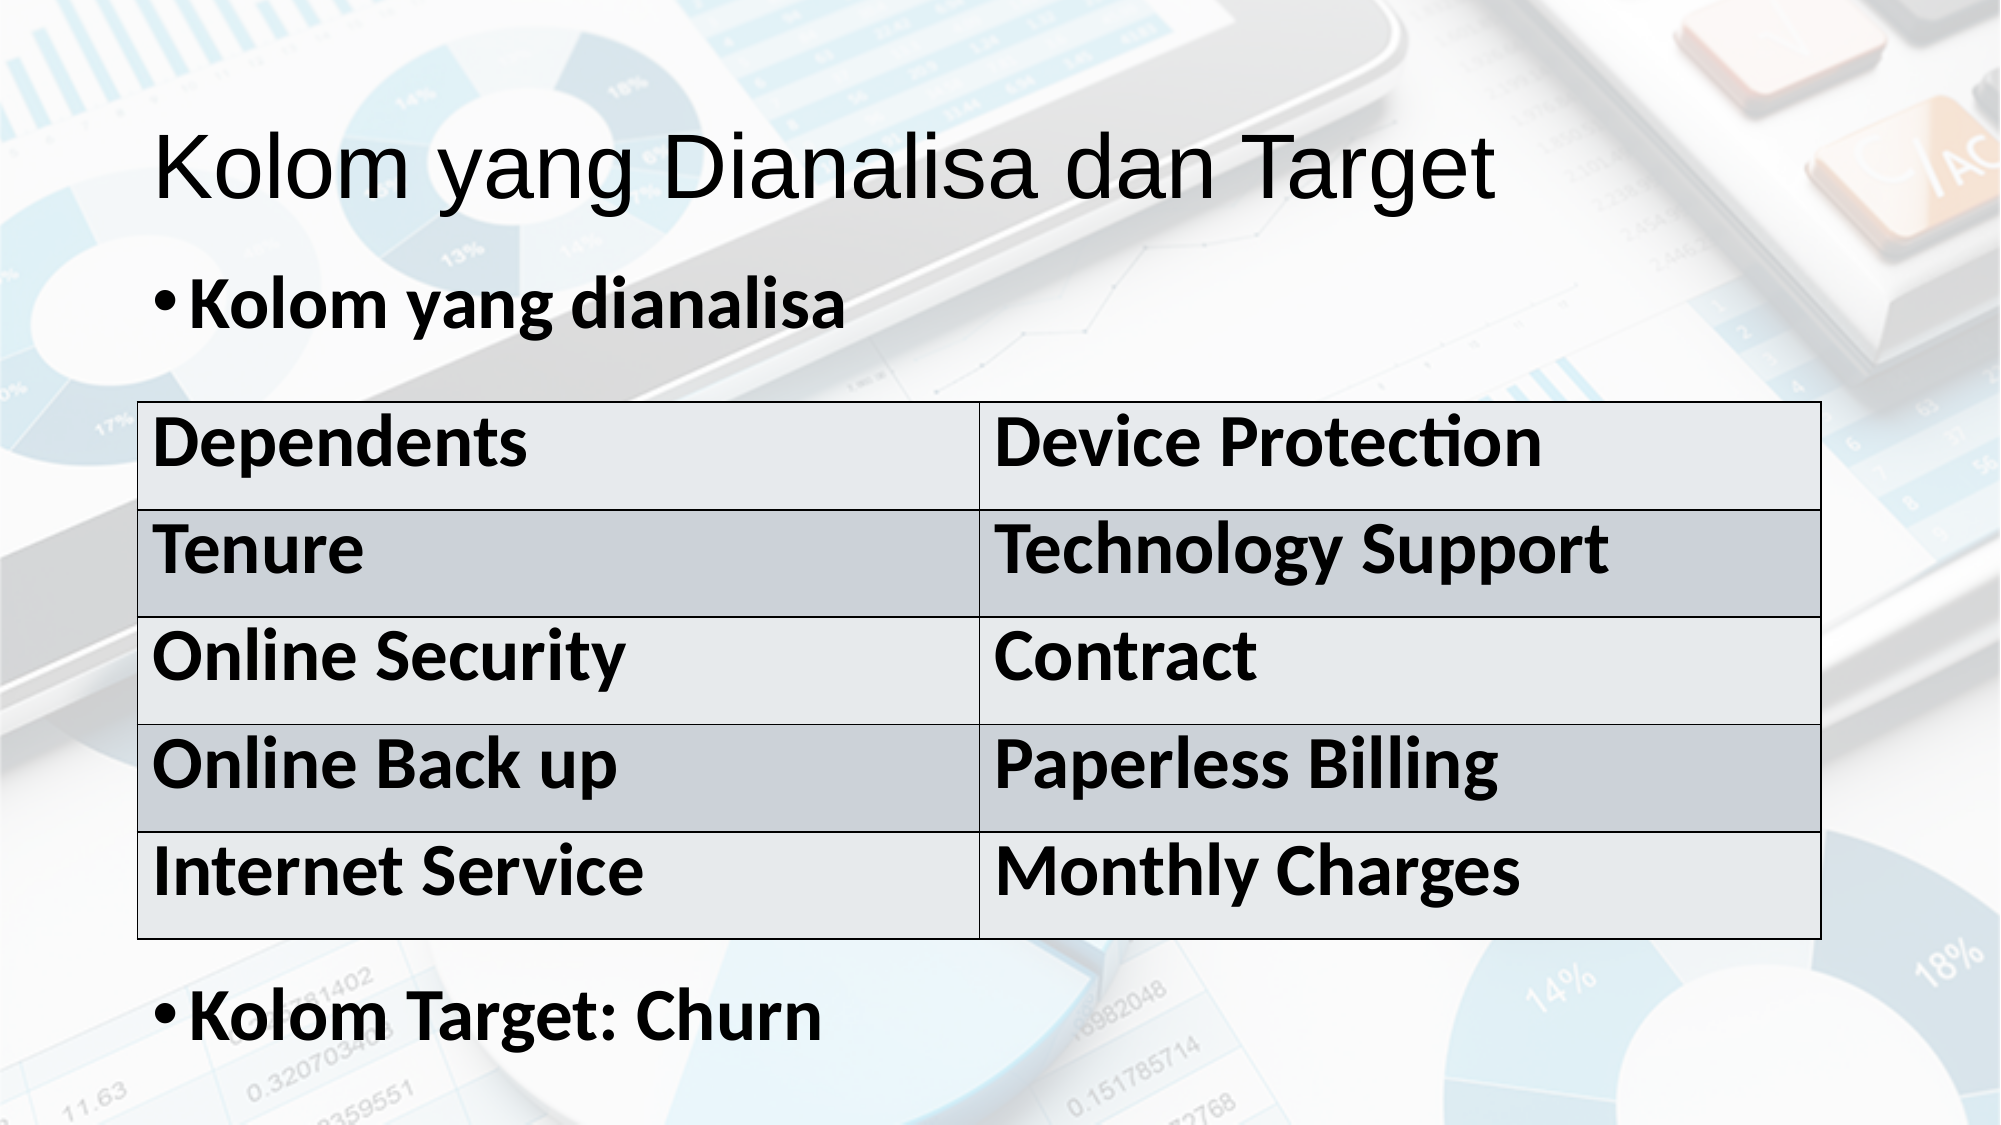

# Kolom yang Dianalisa dan Target
Kolom yang dianalisa

Kolom Target: Churn
| Dependents | Device Protection |
| --- | --- |
| Tenure | Technology Support |
| Online Security | Contract |
| Online Back up | Paperless Billing |
| Internet Service | Monthly Charges |